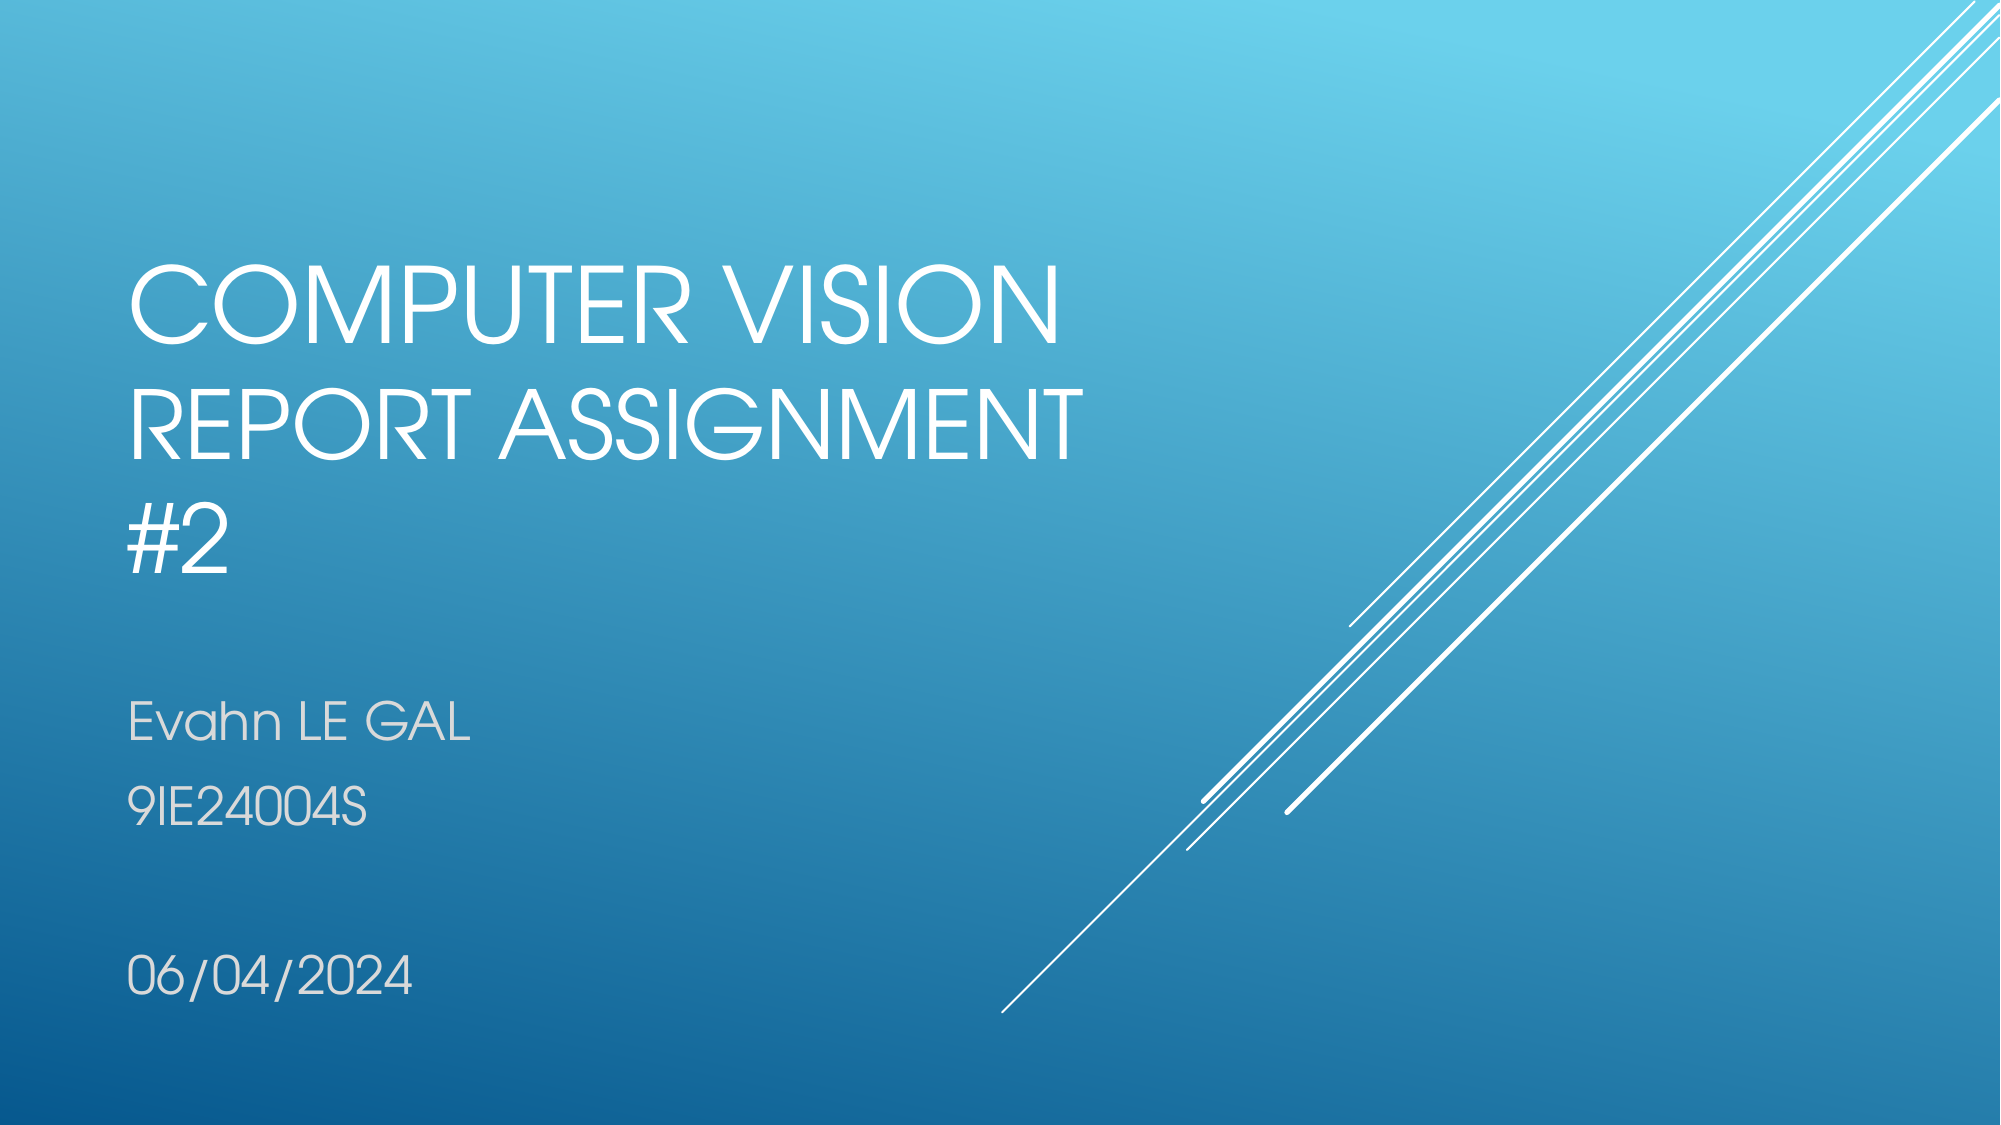

# Computer Vision Report Assignment #2
Evahn LE GAL
9IE24004S

06/04/2024